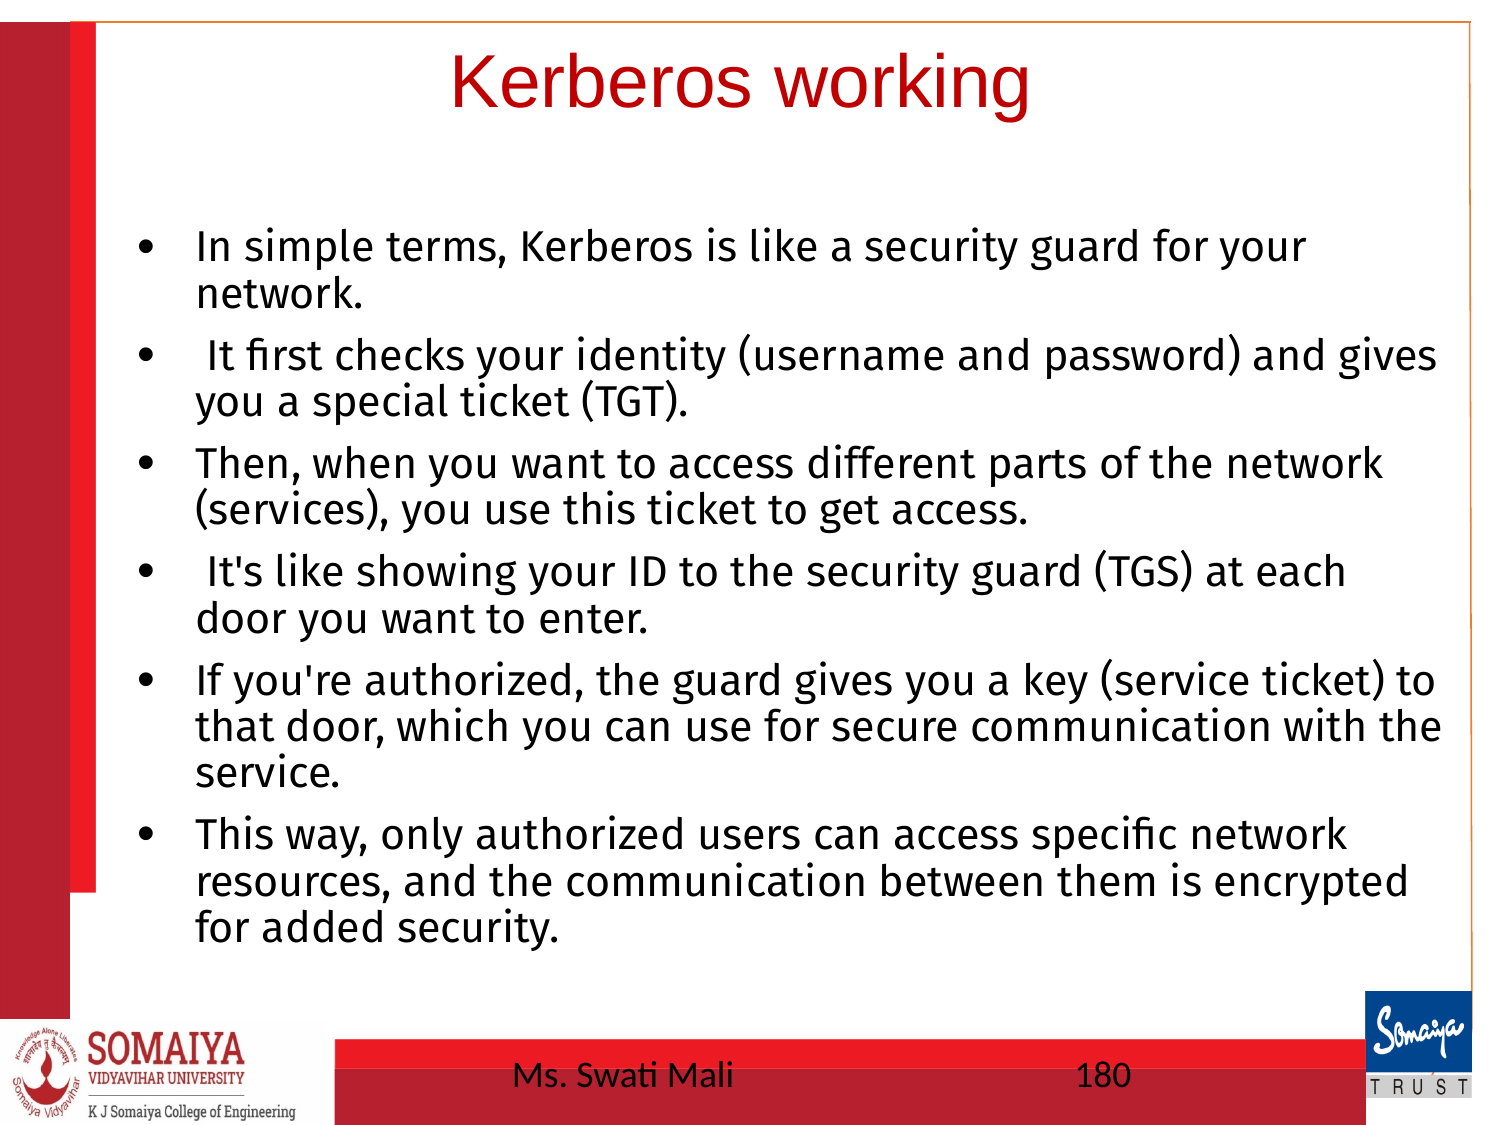

# Kerberos working
In simple terms, Kerberos is like a security guard for your network.
 It first checks your identity (username and password) and gives you a special ticket (TGT).
Then, when you want to access different parts of the network (services), you use this ticket to get access.
 It's like showing your ID to the security guard (TGS) at each door you want to enter.
If you're authorized, the guard gives you a key (service ticket) to that door, which you can use for secure communication with the service.
This way, only authorized users can access specific network resources, and the communication between them is encrypted for added security.

Ms. Swati Mali
180